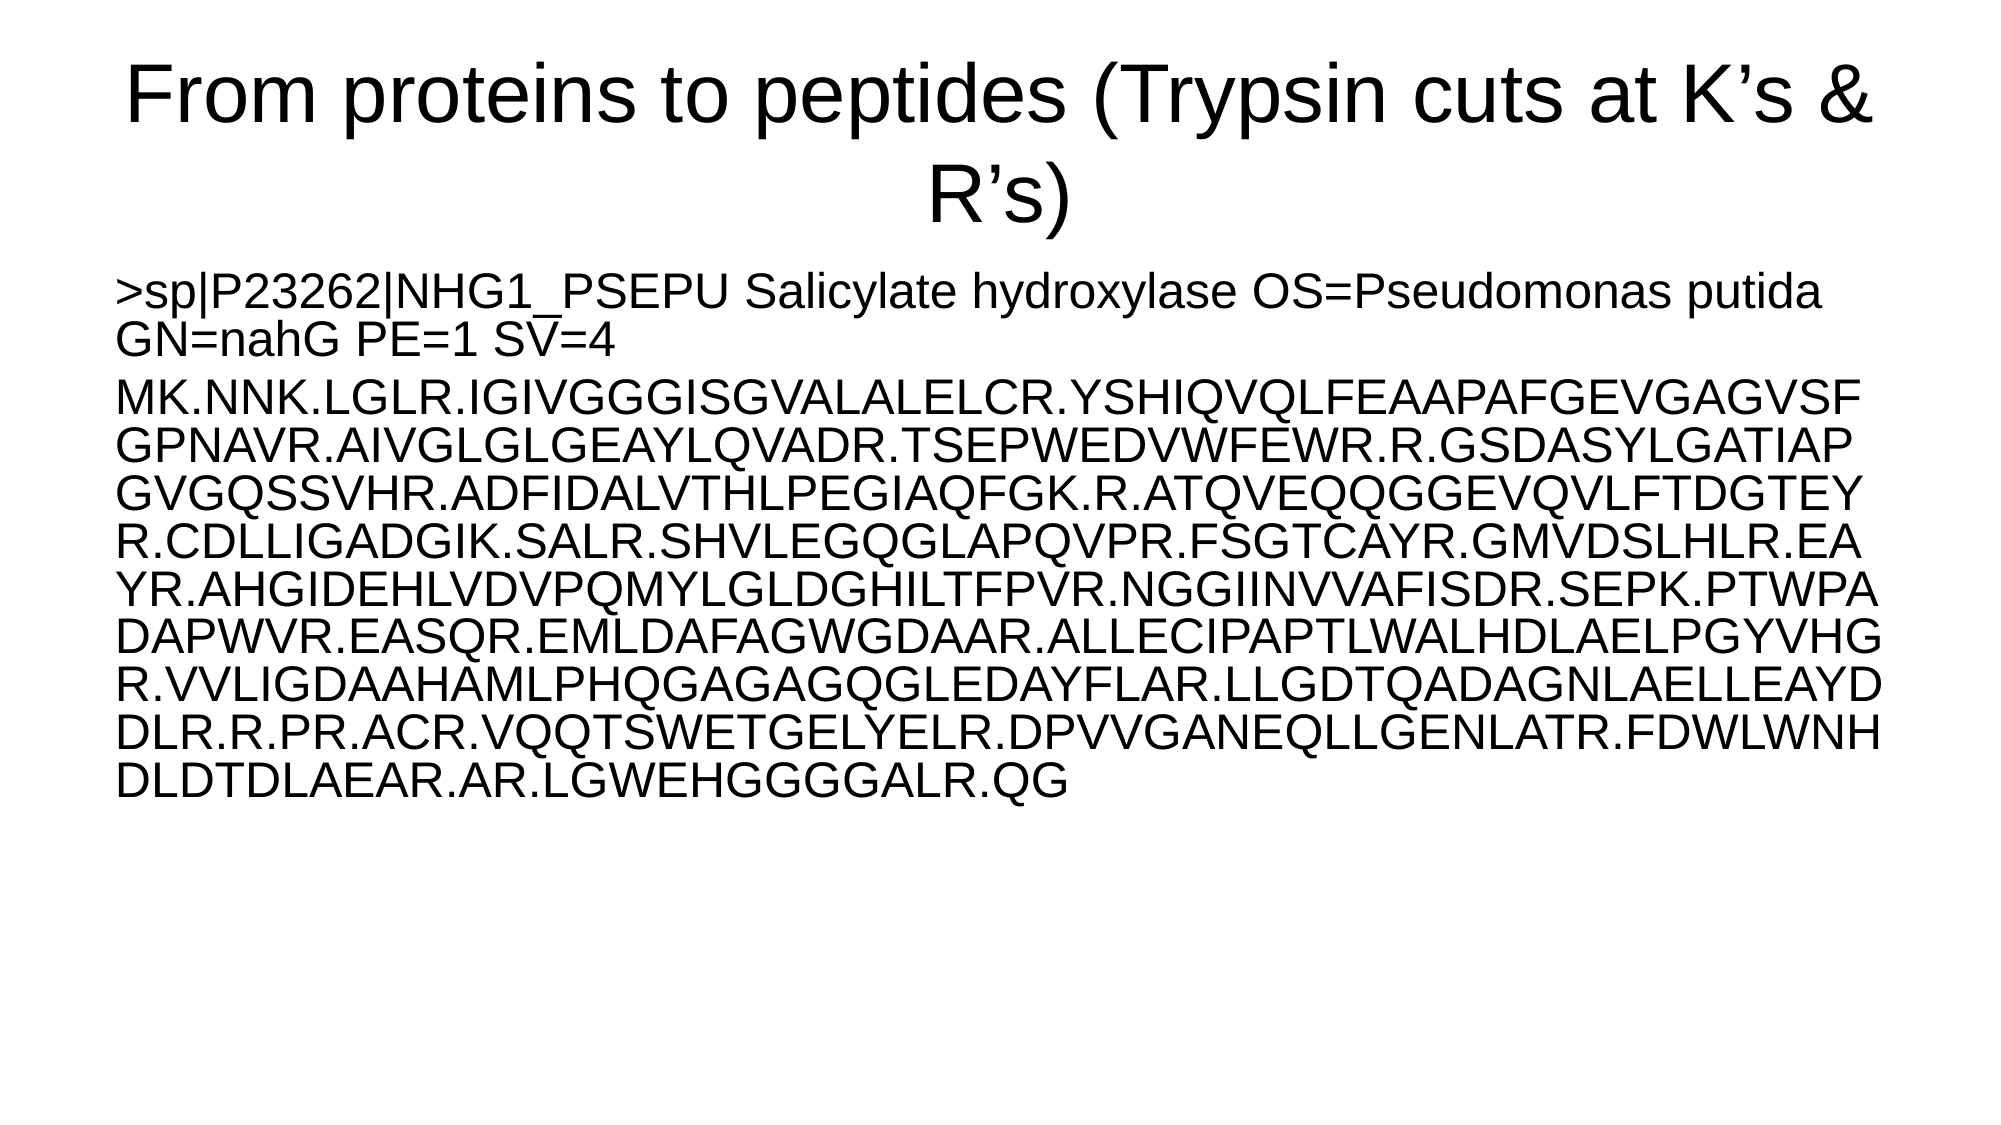

# From proteins to peptides (Trypsin cuts at K’s & R’s)
>sp|P23262|NHG1_PSEPU Salicylate hydroxylase OS=Pseudomonas putida GN=nahG PE=1 SV=4
MK.NNK.LGLR.IGIVGGGISGVALALELCR.YSHIQVQLFEAAPAFGEVGAGVSFGPNAVR.AIVGLGLGEAYLQVADR.TSEPWEDVWFEWR.R.GSDASYLGATIAPGVGQSSVHR.ADFIDALVTHLPEGIAQFGK.R.ATQVEQQGGEVQVLFTDGTEYR.CDLLIGADGIK.SALR.SHVLEGQGLAPQVPR.FSGTCAYR.GMVDSLHLR.EAYR.AHGIDEHLVDVPQMYLGLDGHILTFPVR.NGGIINVVAFISDR.SEPK.PTWPADAPWVR.EASQR.EMLDAFAGWGDAAR.ALLECIPAPTLWALHDLAELPGYVHGR.VVLIGDAAHAMLPHQGAGAGQGLEDAYFLAR.LLGDTQADAGNLAELLEAYDDLR.R.PR.ACR.VQQTSWETGELYELR.DPVVGANEQLLGENLATR.FDWLWNHDLDTDLAEAR.AR.LGWEHGGGGALR.QG